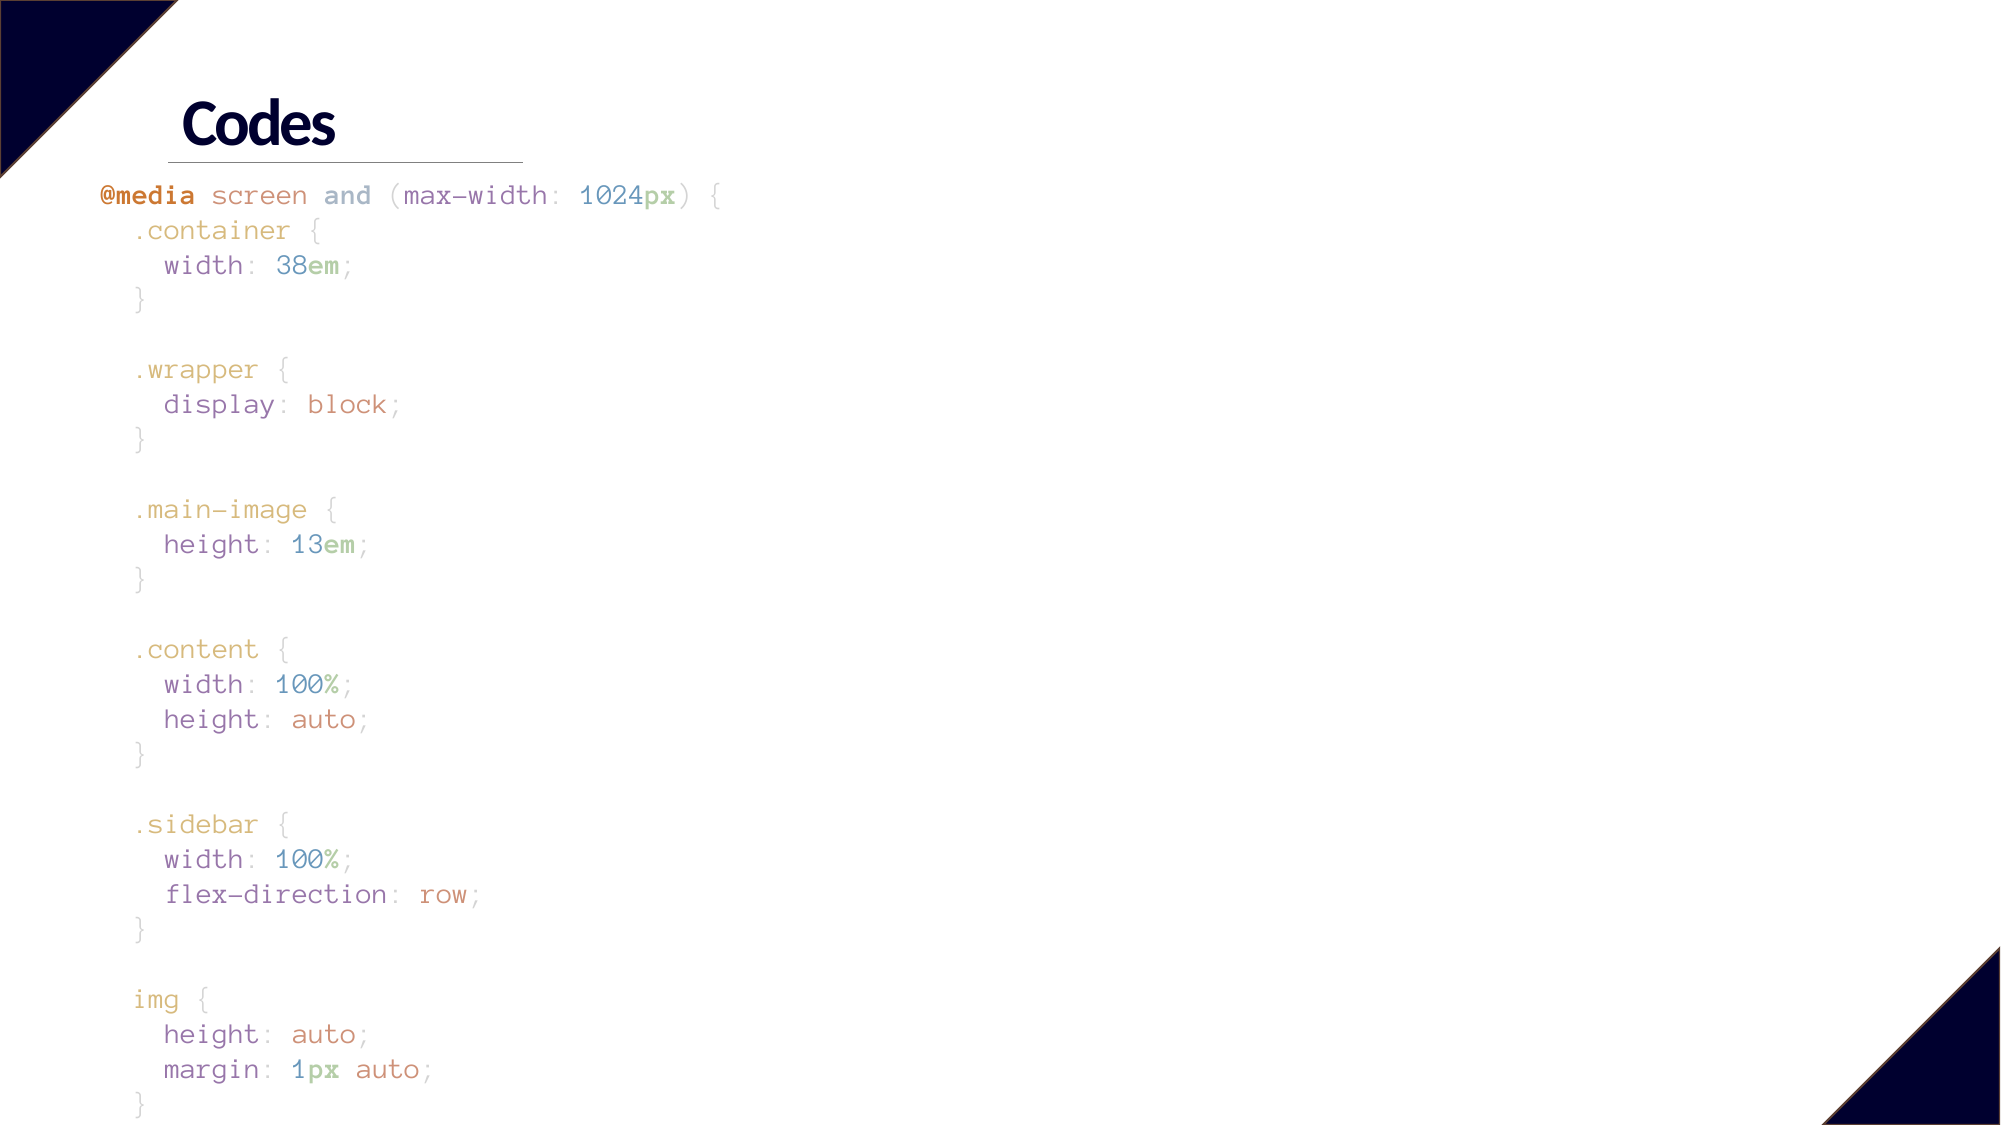

Codes
    @media screen and (max-width: 1024px) {
      .container {
        width: 38em;
      }
      .wrapper {
        display: block;
      }
      .main-image {
        height: 13em;
      }
      .content {
        width: 100%;
        height: auto;
      }
      .sidebar {
        width: 100%;
        flex-direction: row;
      }
      img {
        height: auto;
        margin: 1px auto;
      }
    }